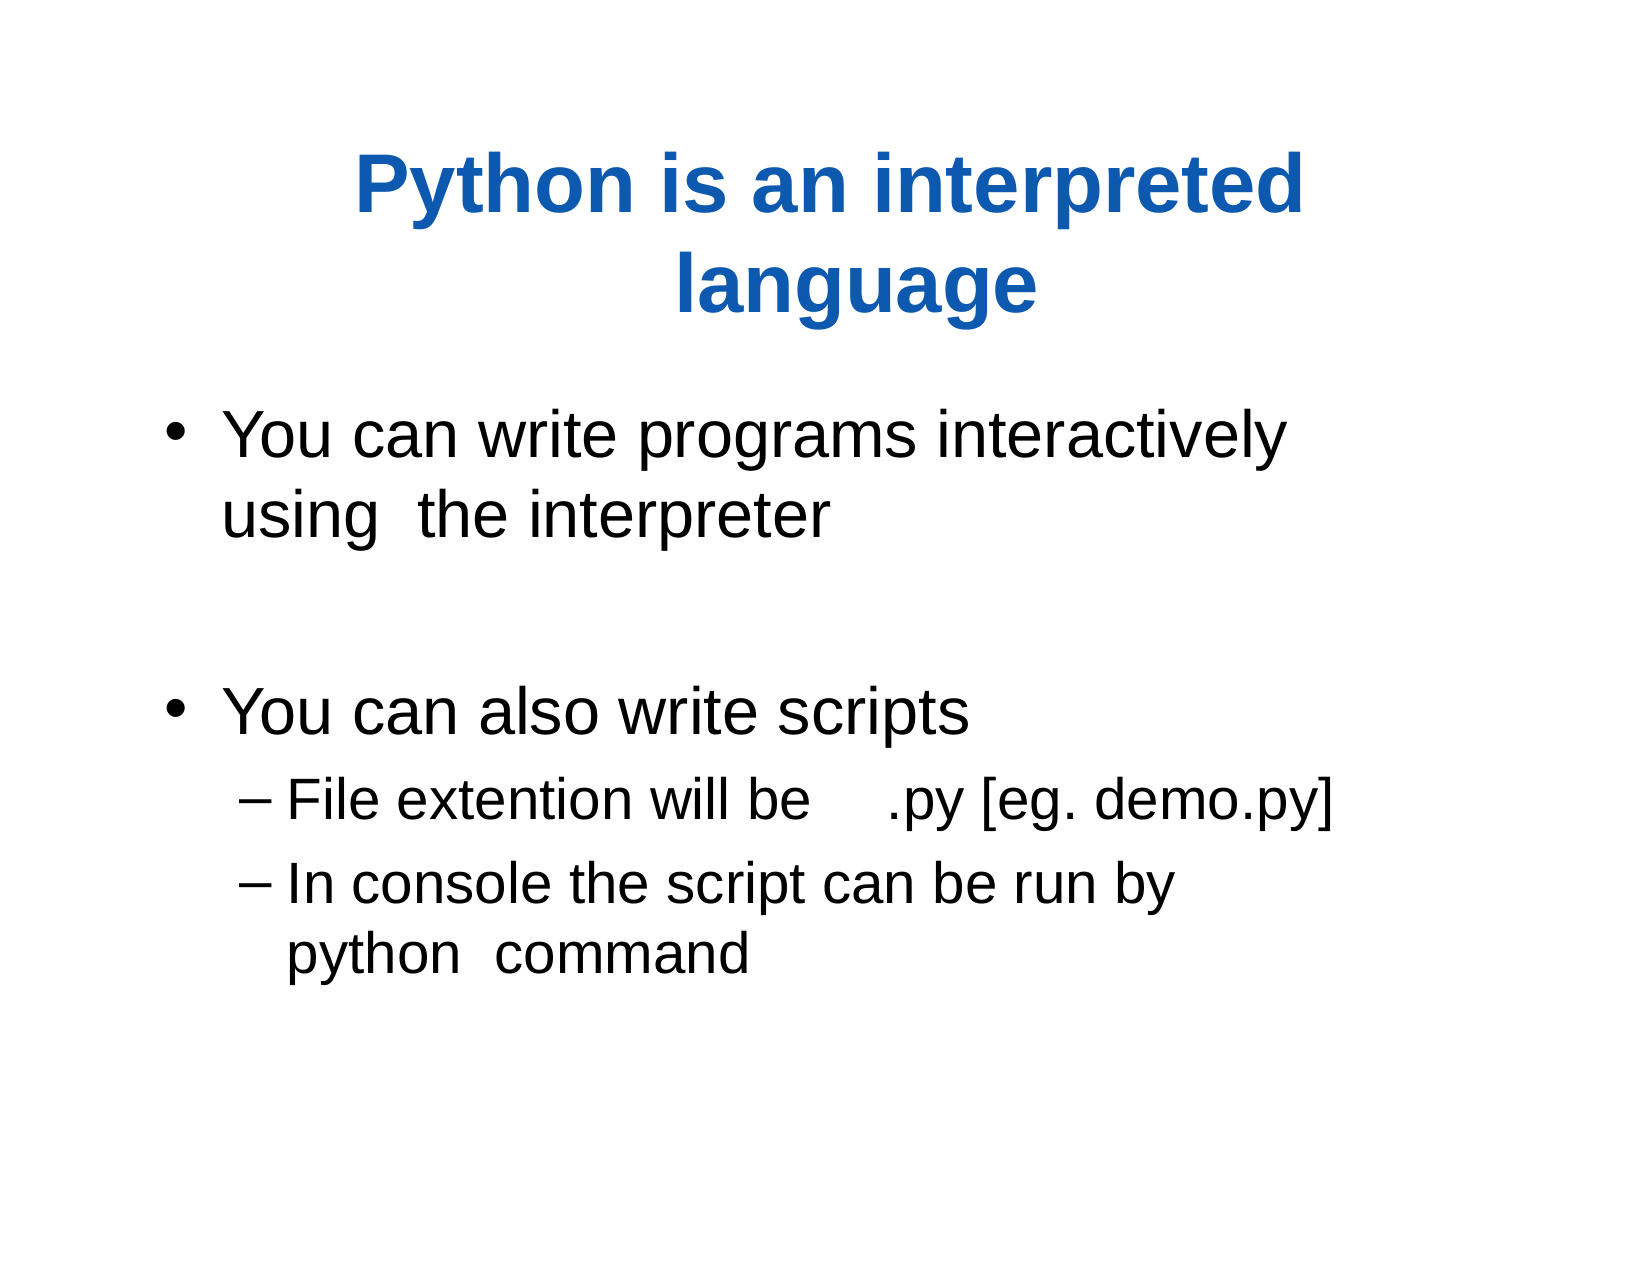

# Python is an interpreted  language
You can write programs interactively using  the interpreter

You can also write scripts
File extention will be	.py [eg. demo.py]
In console the script can be run by python  command